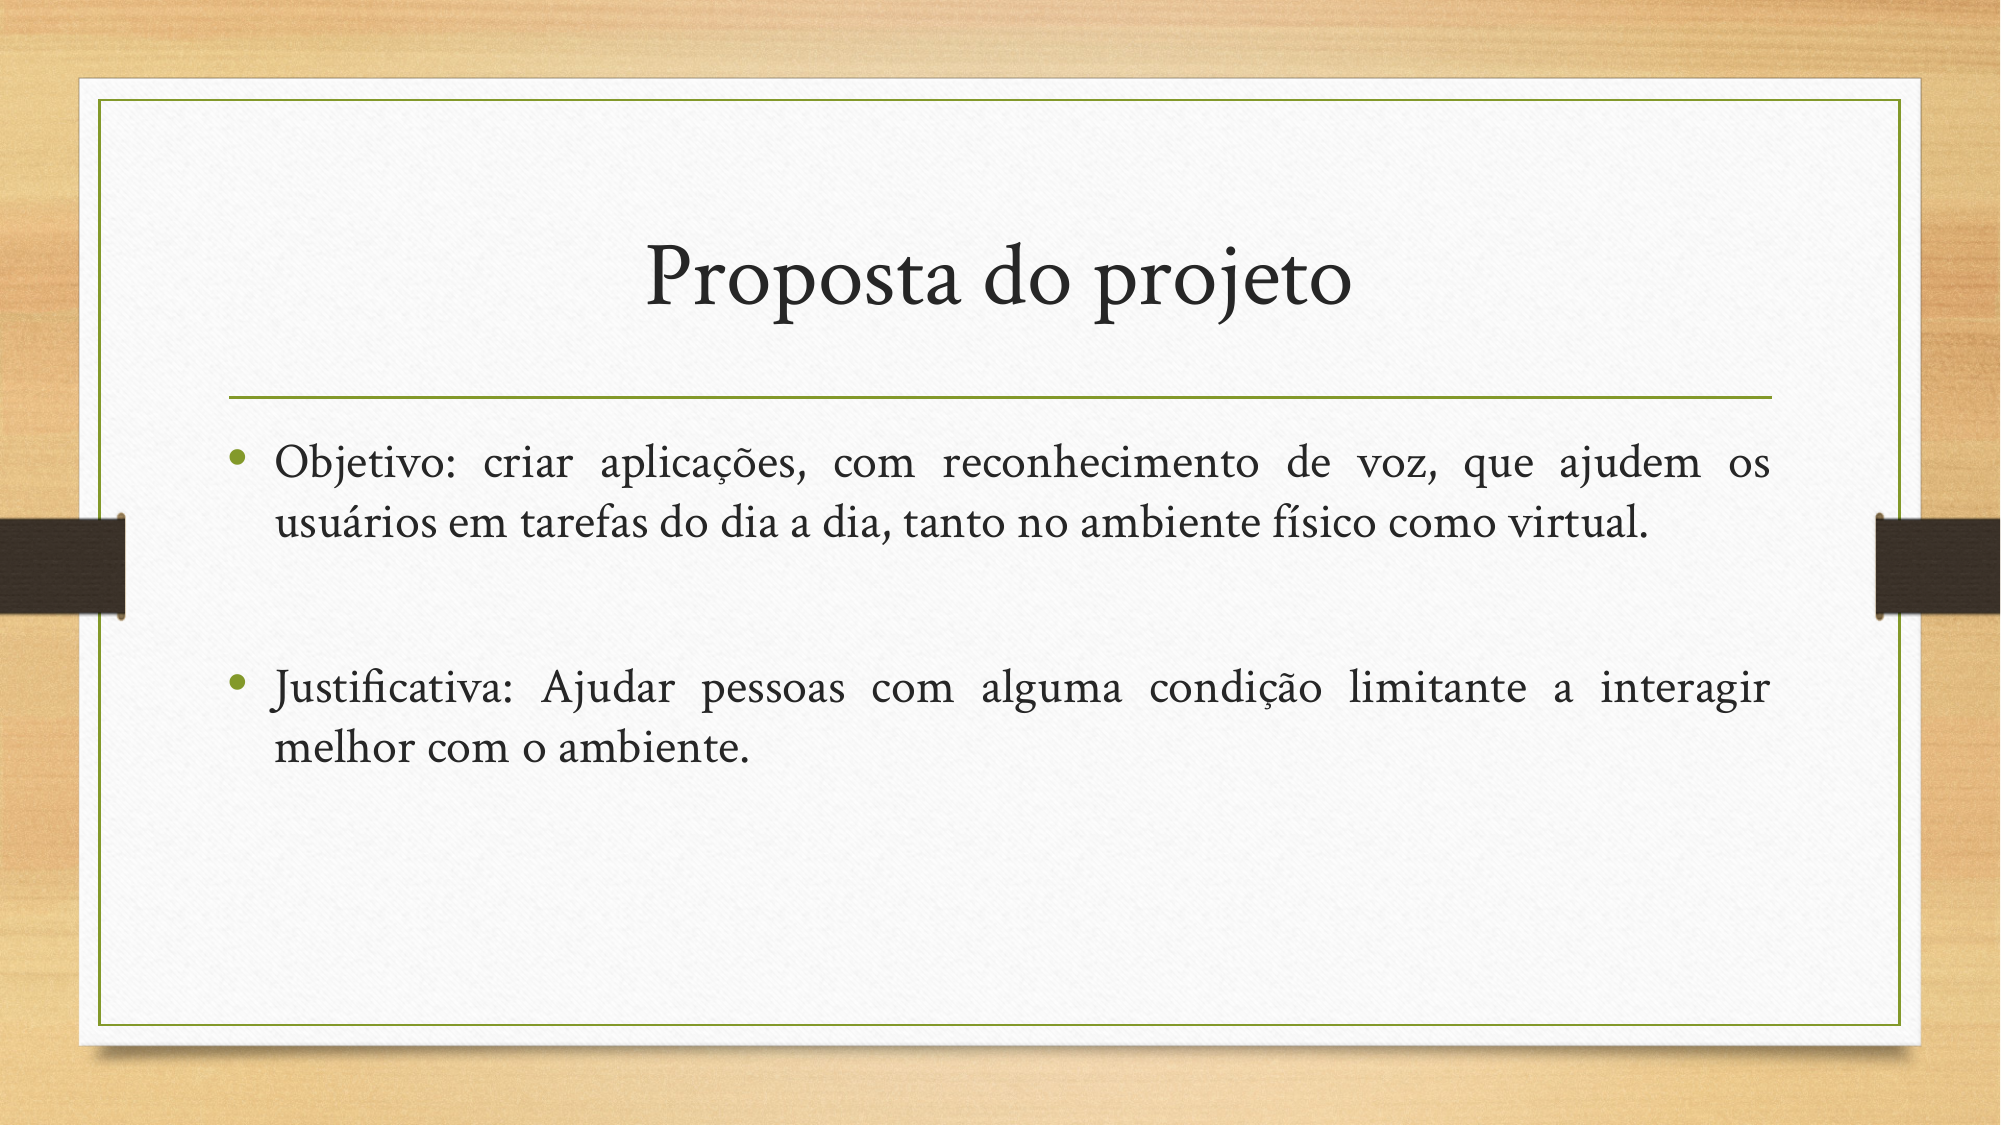

# Proposta do projeto
Objetivo: criar aplicações, com reconhecimento de voz, que ajudem os usuários em tarefas do dia a dia, tanto no ambiente físico como virtual.

Justificativa: Ajudar pessoas com alguma condição limitante a interagir melhor com o ambiente.